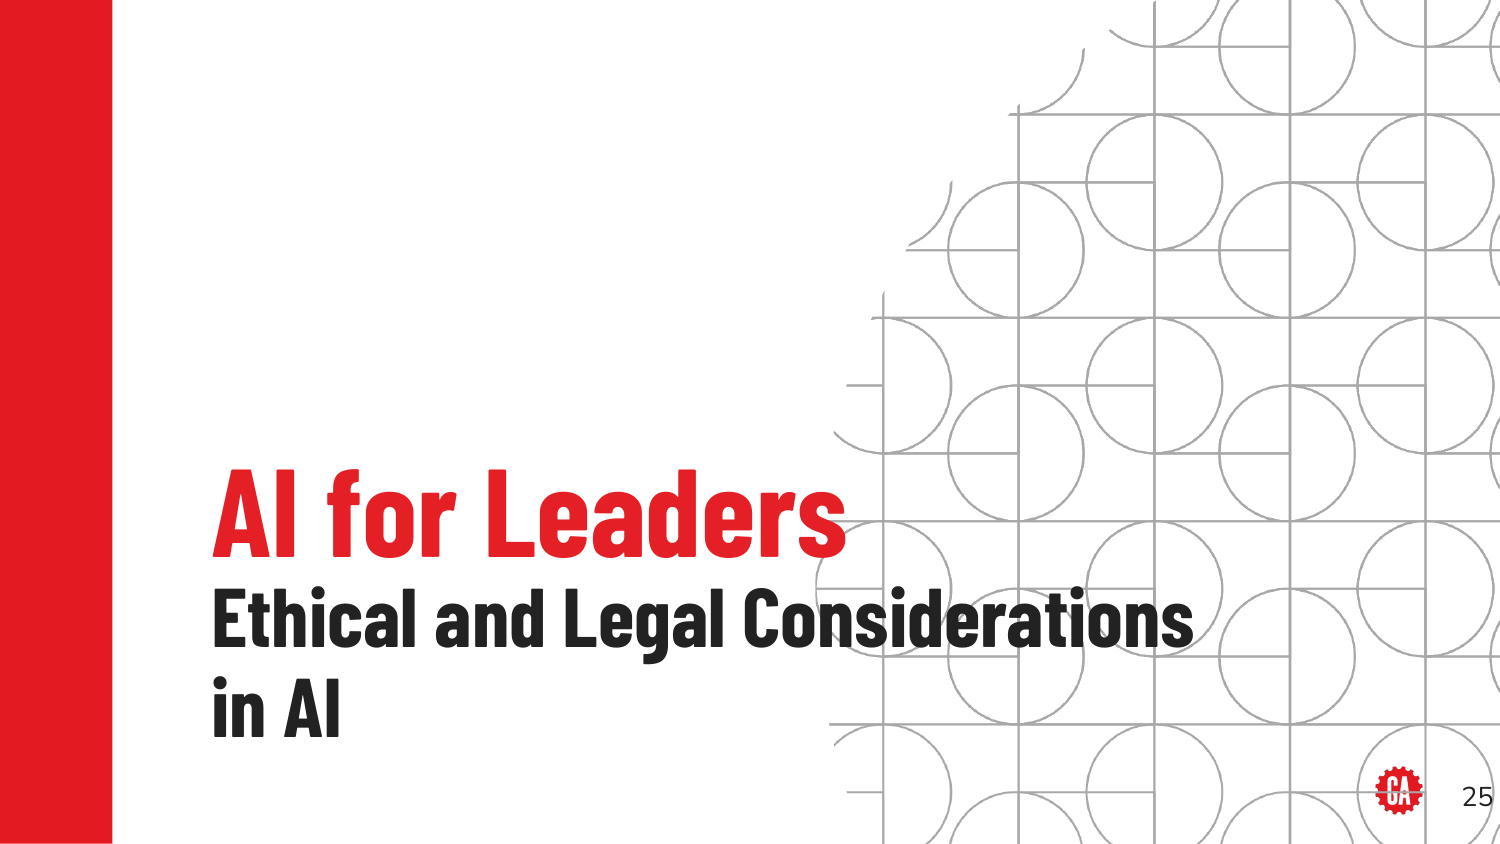

# AI for Leaders
Ethical and Legal Considerations in AI
25